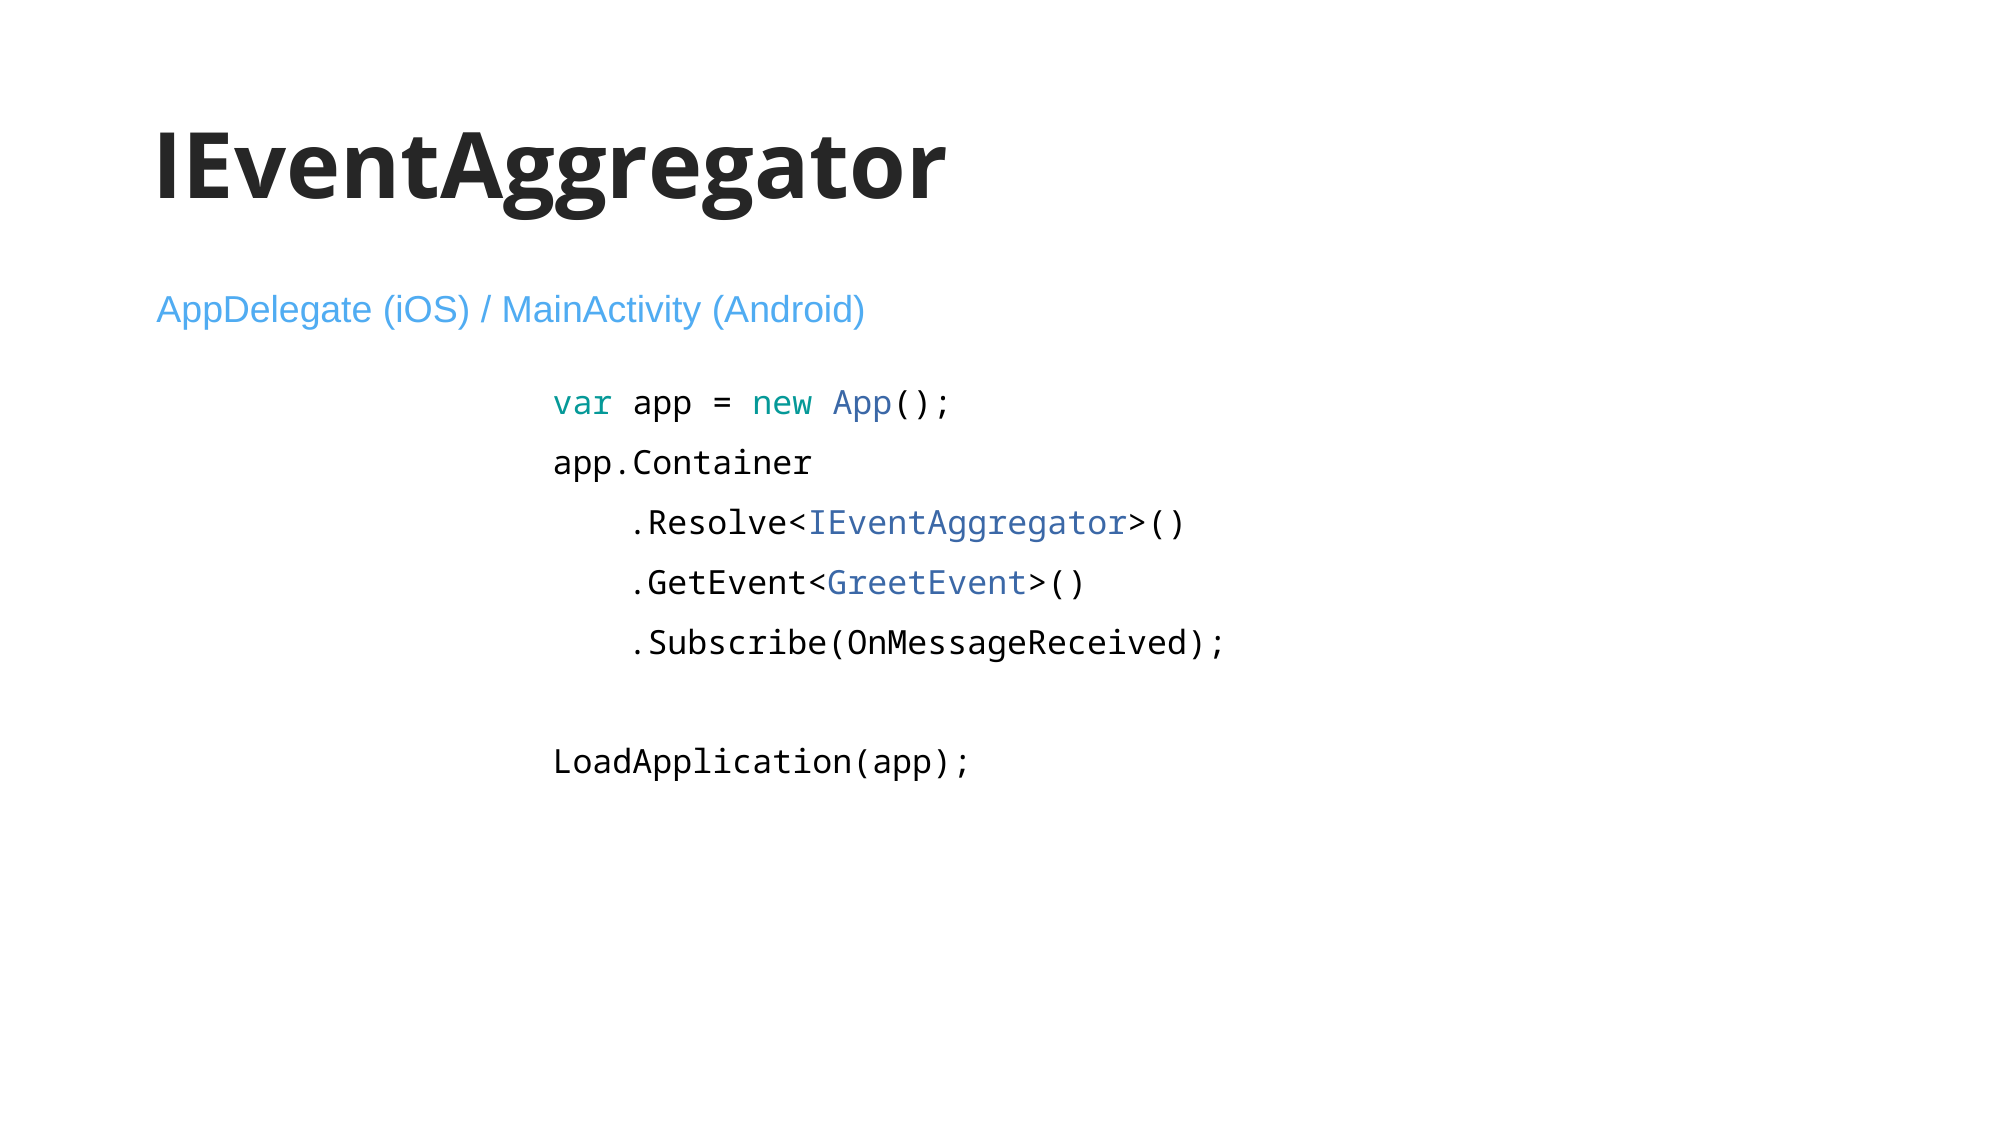

# IEventAggregator
AppDelegate (iOS) / MainActivity (Android)
var app = new App();
app.Container
.Resolve<IEventAggregator>()
.GetEvent<GreetEvent>()
.Subscribe(OnMessageReceived);

LoadApplication(app);